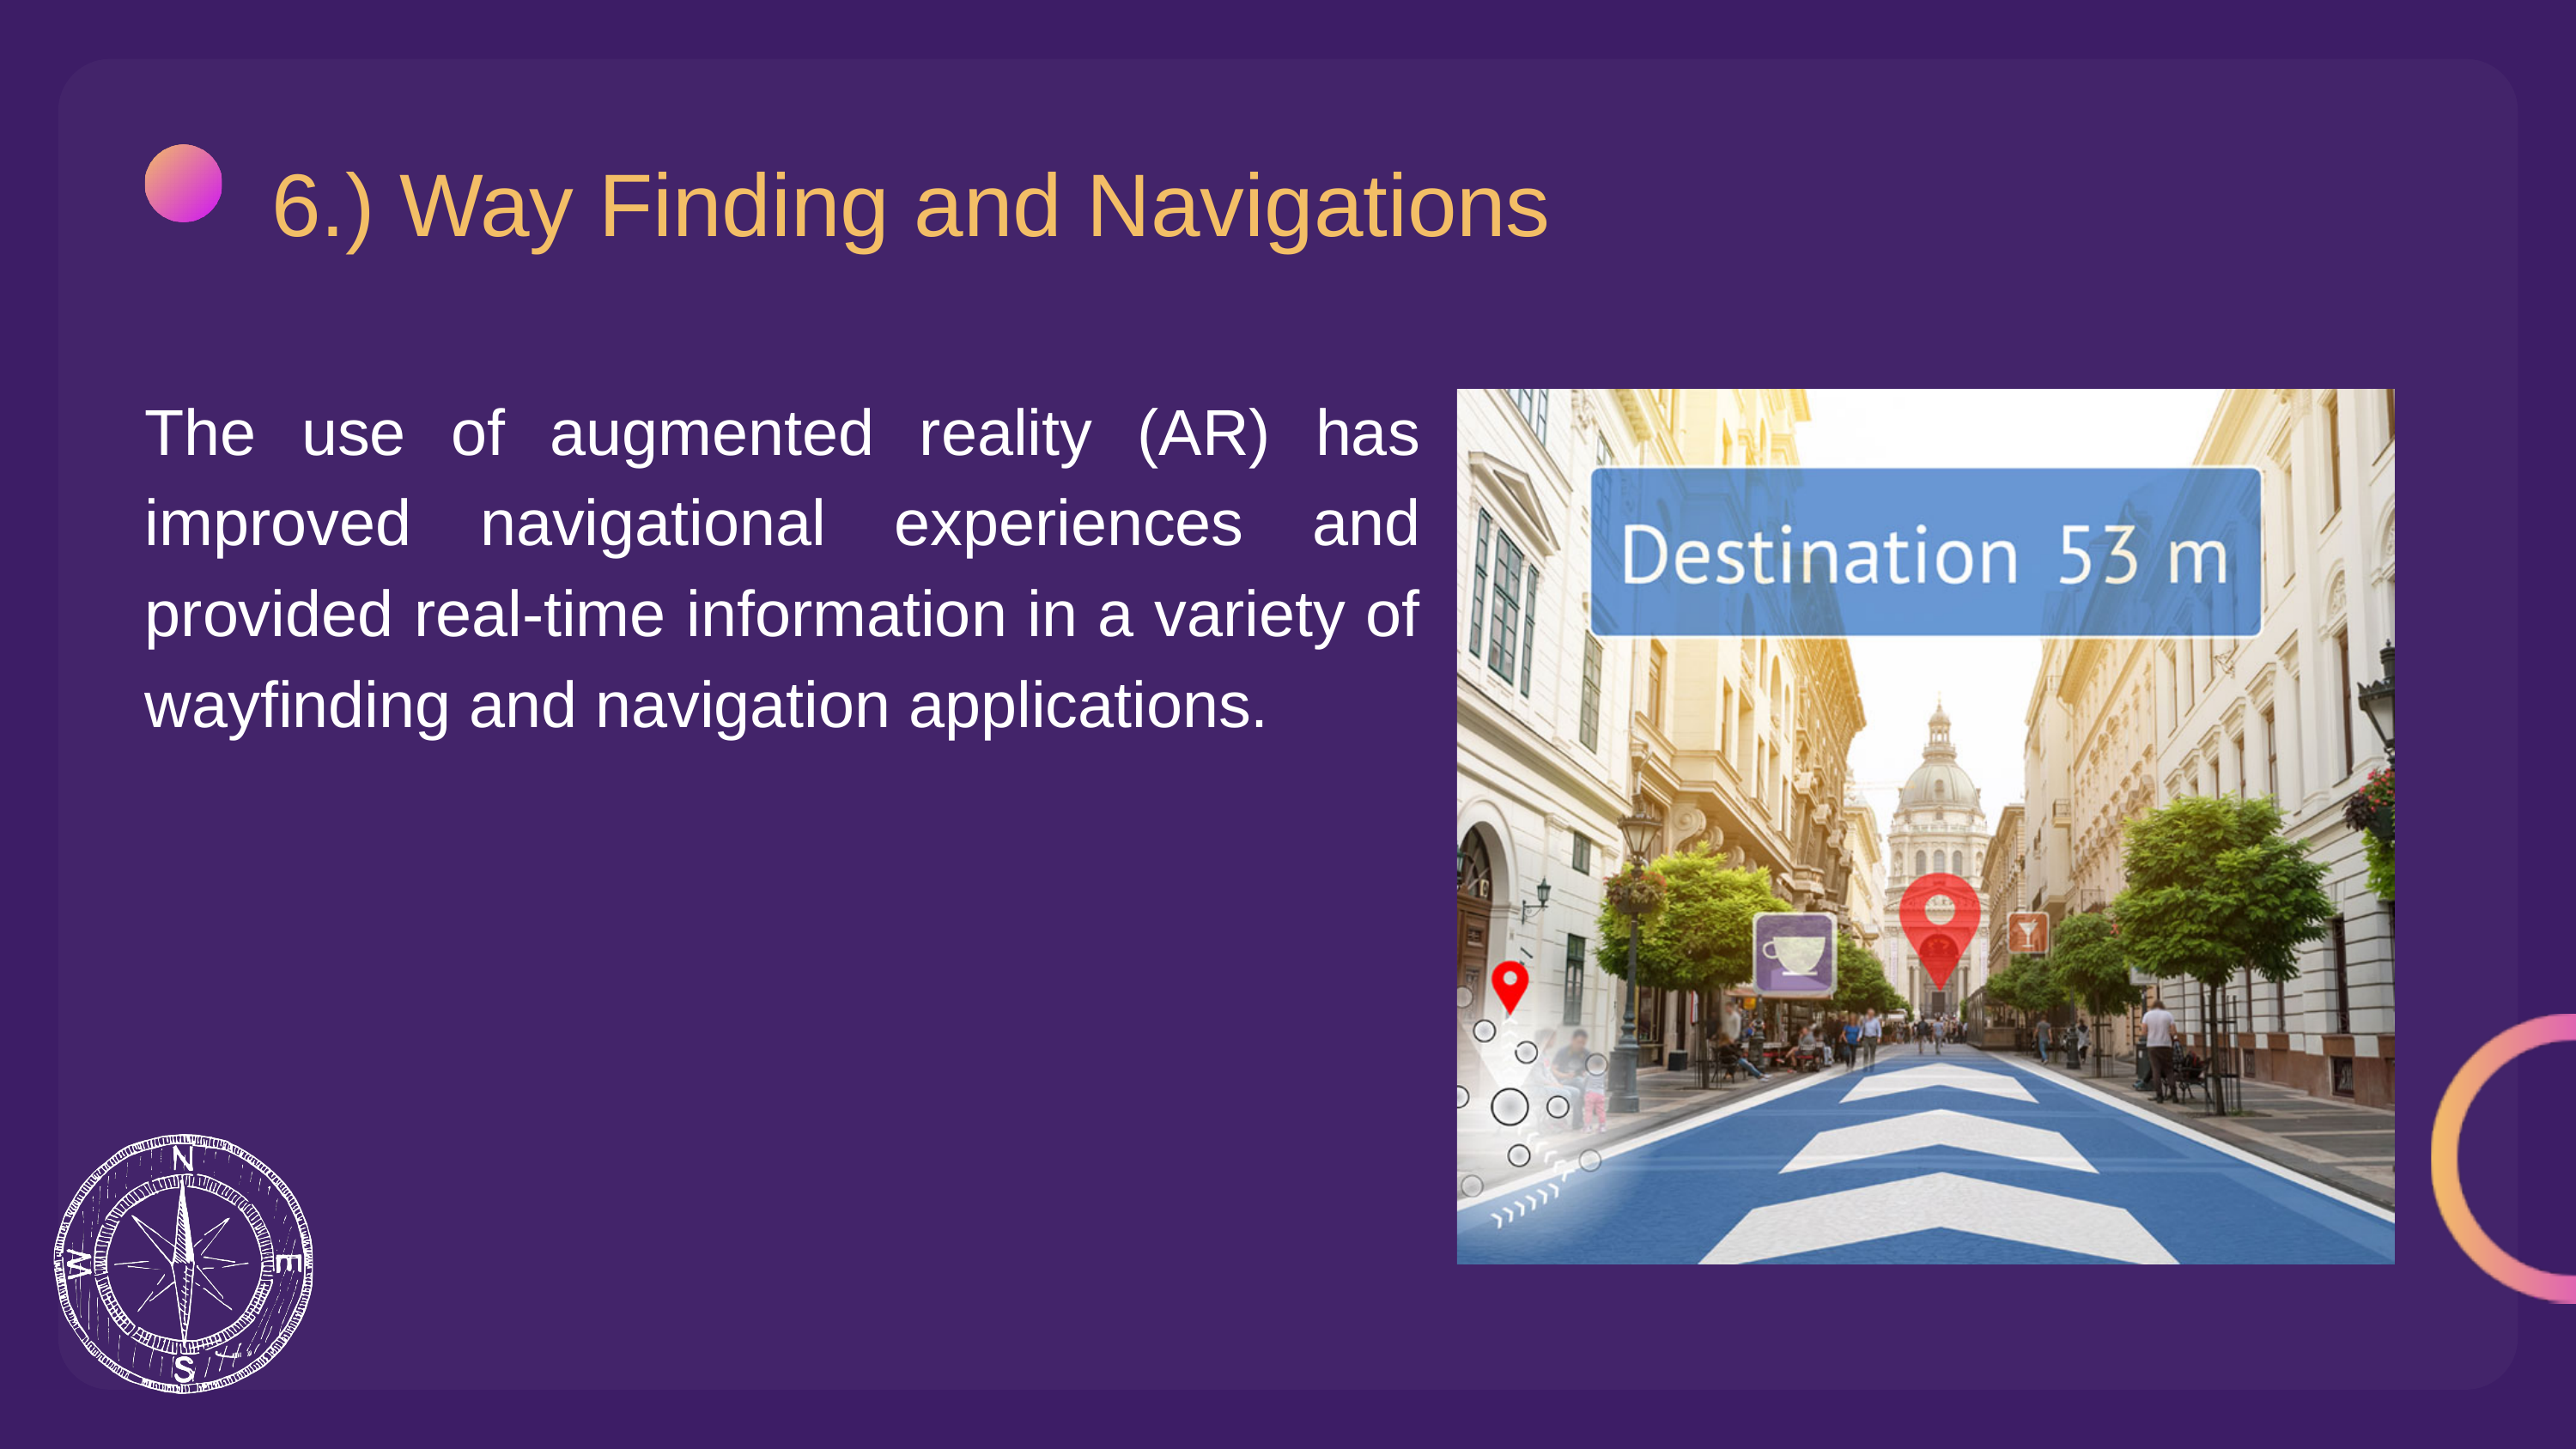

6.) Way Finding and Navigations

The use of augmented reality (AR) has improved navigational experiences and provided real-time information in a variety of wayfinding and navigation applications.